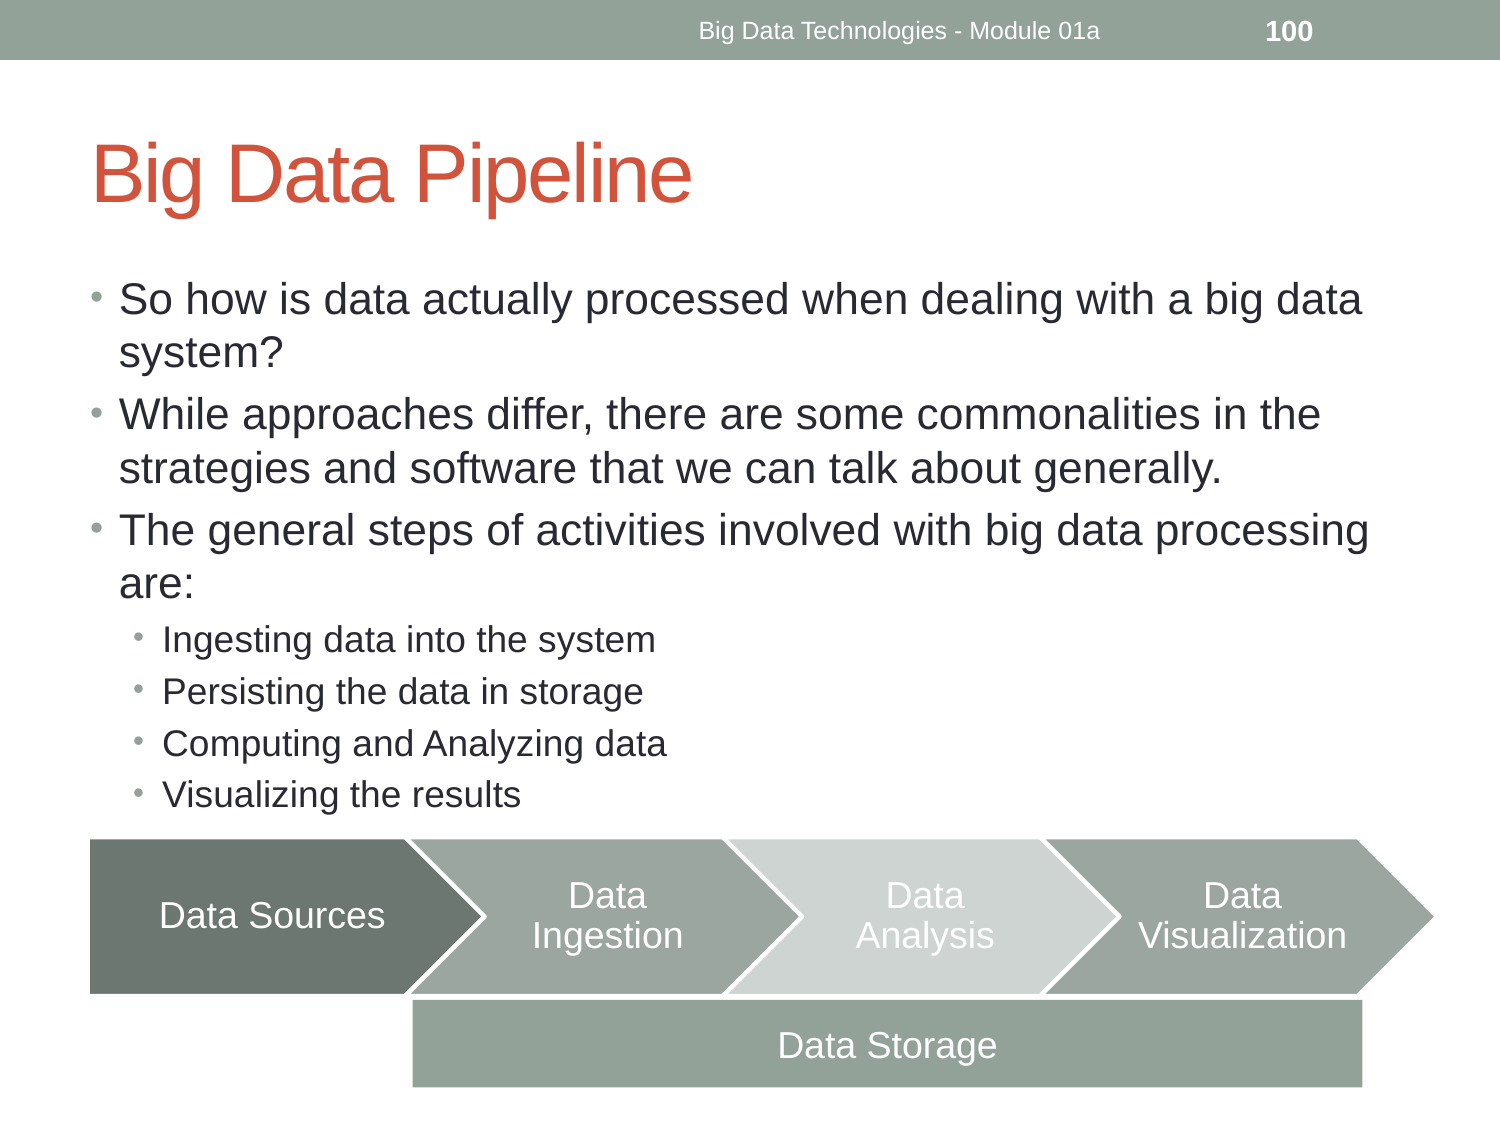

Big Data Technologies - Module 01a
100
# Big Data Pipeline
So how is data actually processed when dealing with a big data system?
While approaches differ, there are some commonalities in the strategies and software that we can talk about generally.
The general steps of activities involved with big data processing are:
Ingesting data into the system
Persisting the data in storage
Computing and Analyzing data
Visualizing the results
Data Sources
Data Ingestion
Data Analysis
Data Visualization
Data Storage